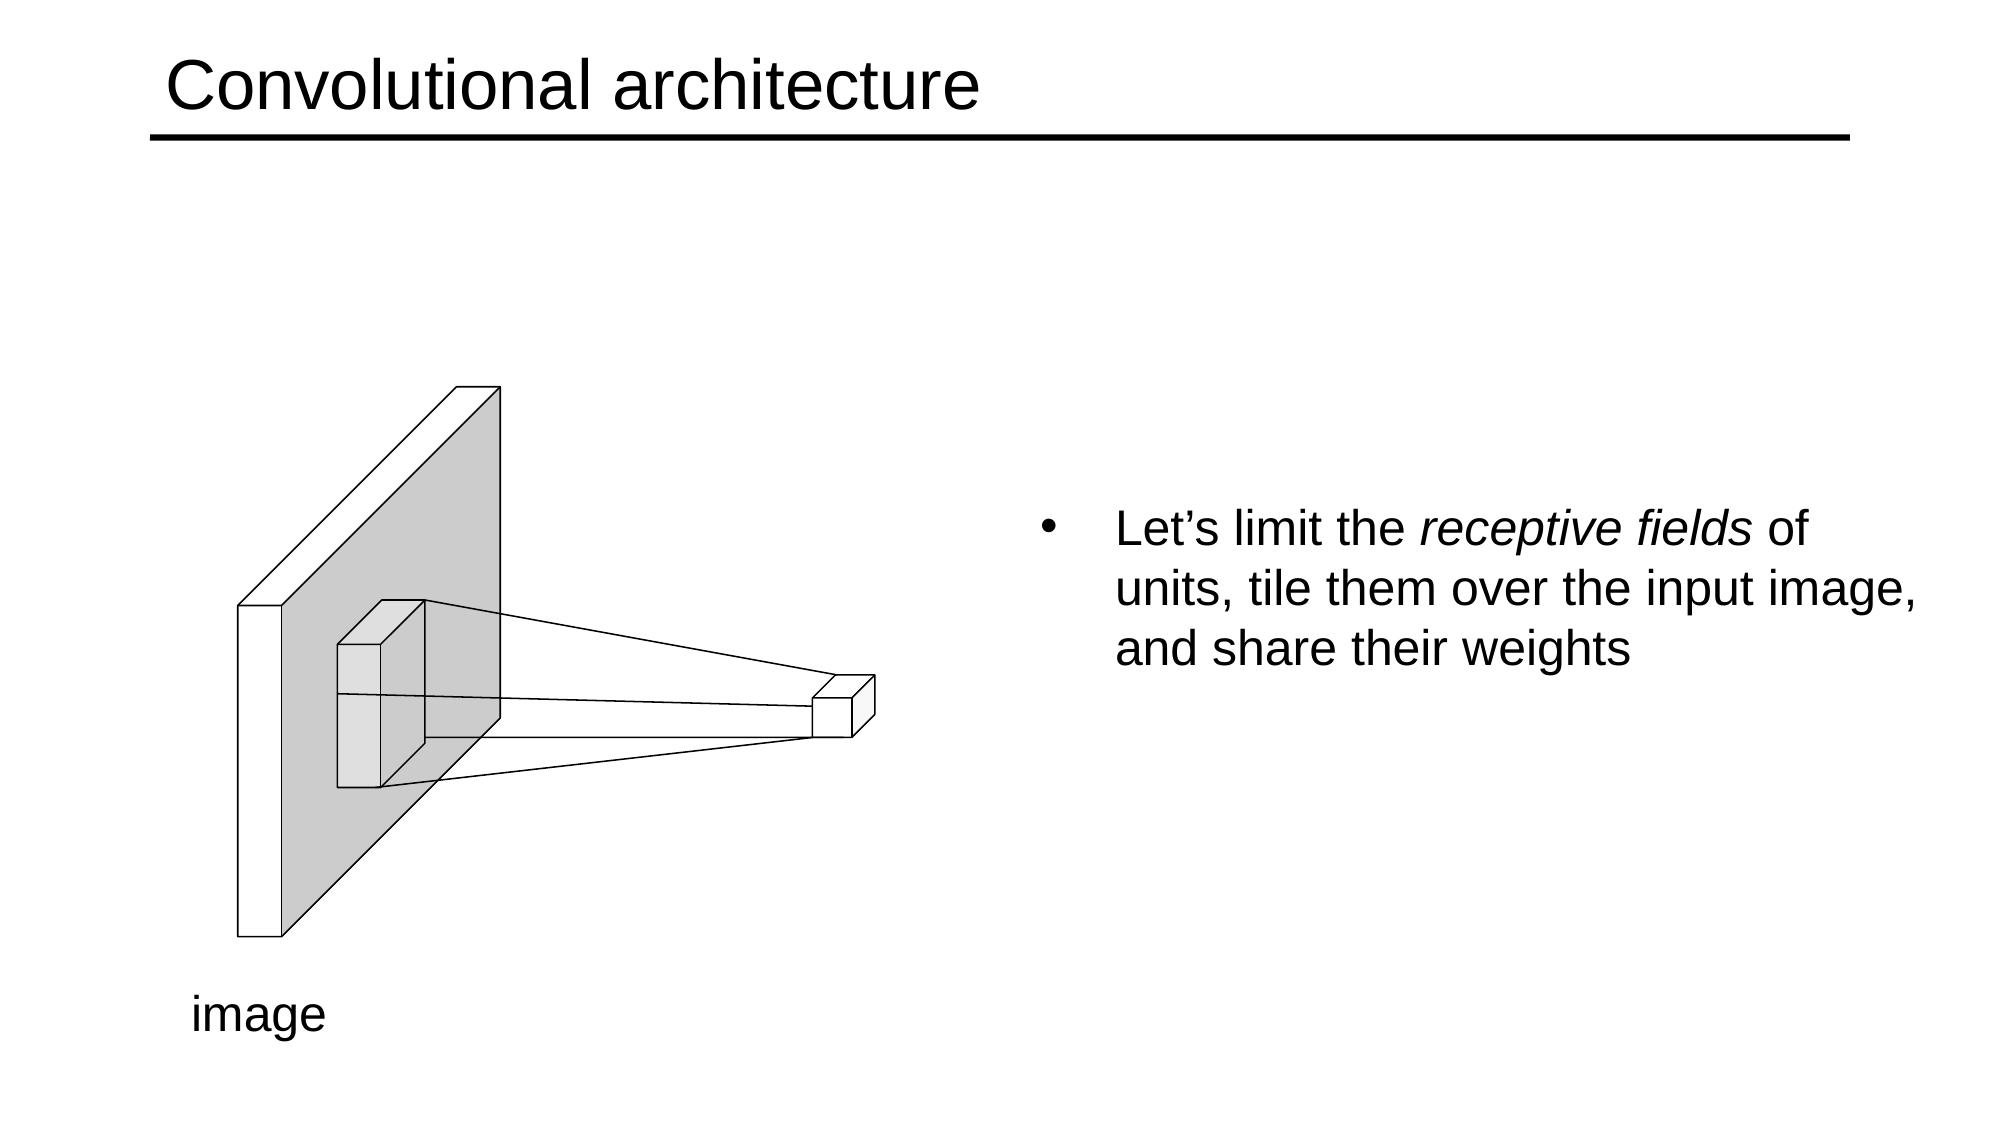

# Convolutional architecture

Let’s limit the receptive fields of units, tile them over the input image, and share their weights

image